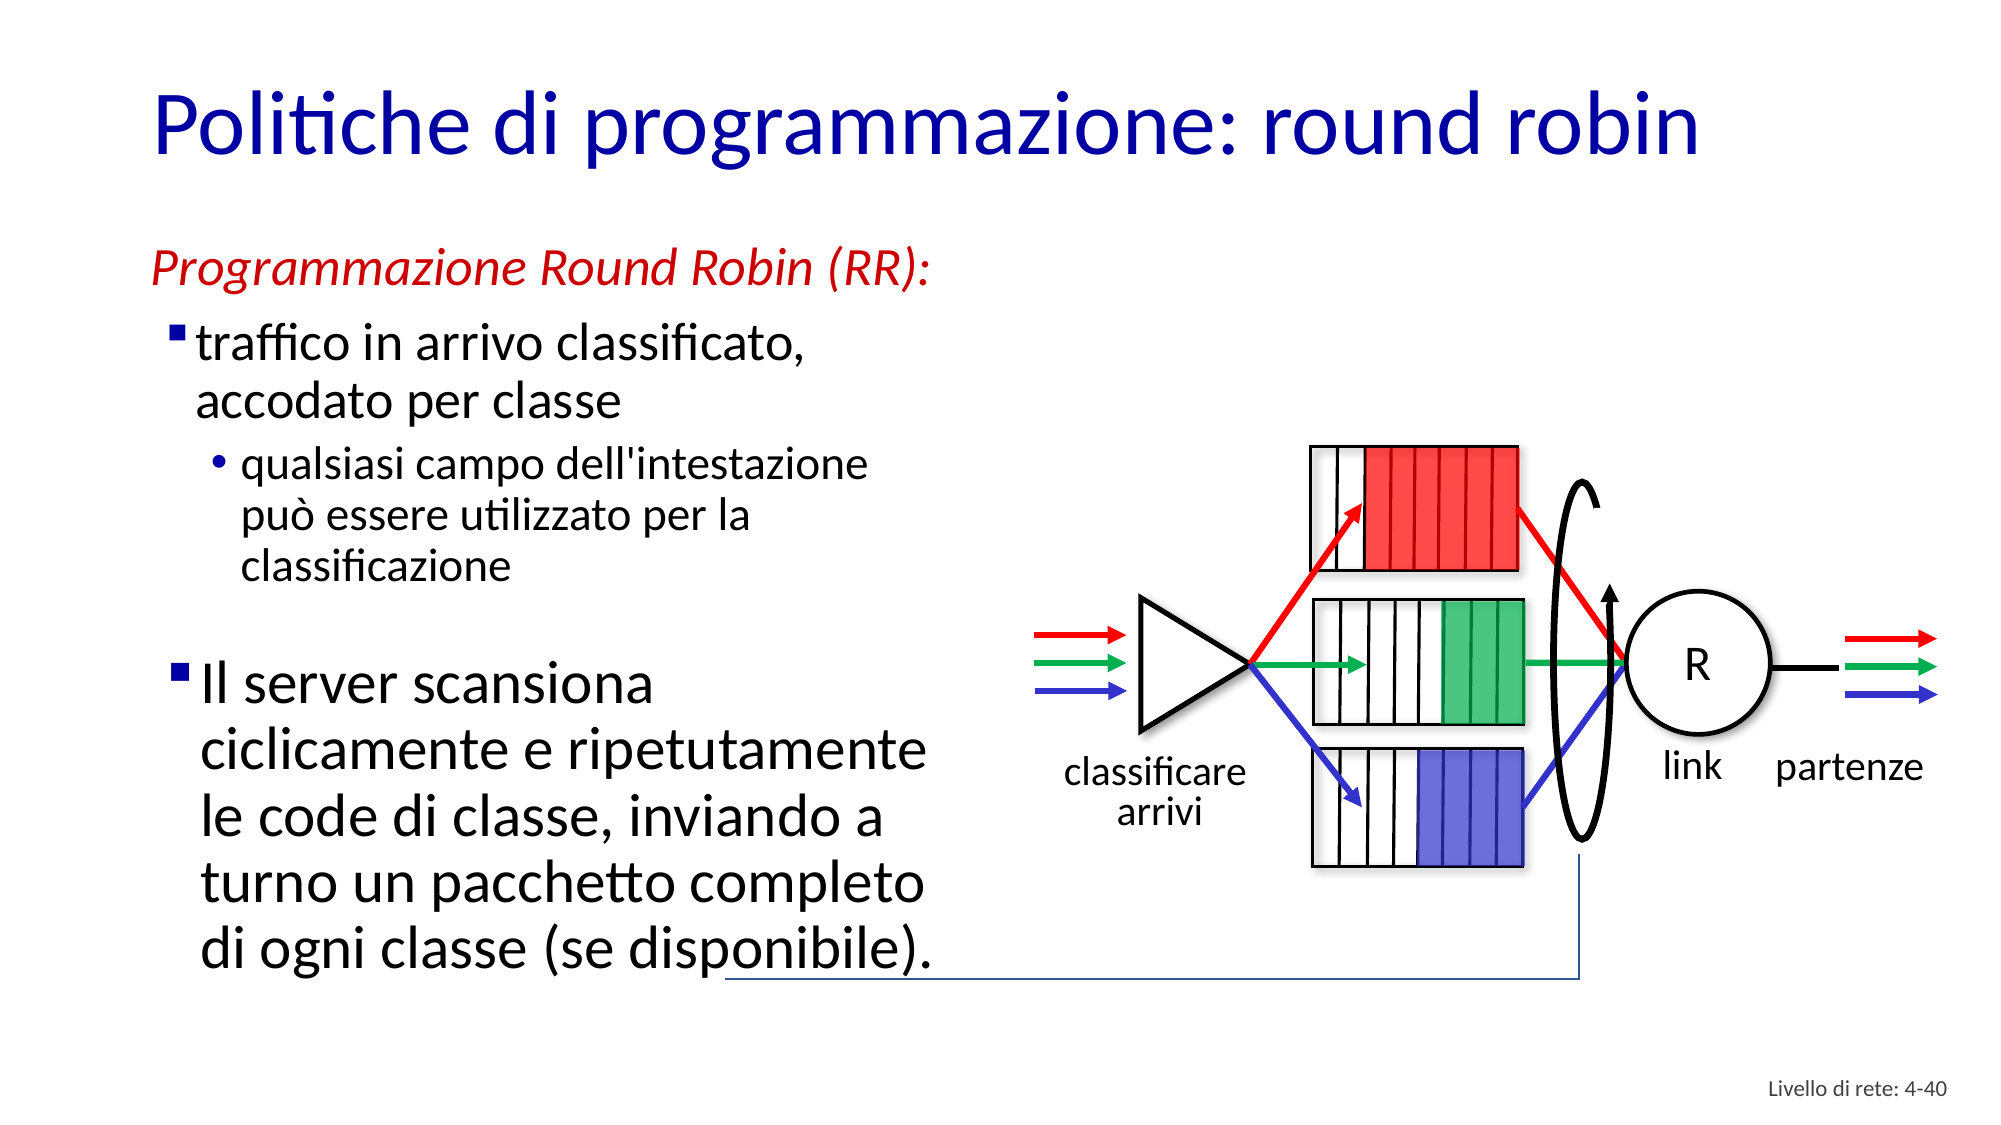

# Politiche di programmazione: round robin
Programmazione Round Robin (RR):
traffico in arrivo classificato, accodato per classe
qualsiasi campo dell'intestazione può essere utilizzato per la classificazione

R
link

Il server scansiona ciclicamente e ripetutamente le code di classe, inviando a turno un pacchetto completo di ogni classe (se disponibile).
partenze
classificare
arrivi

Livello di rete: 4-40